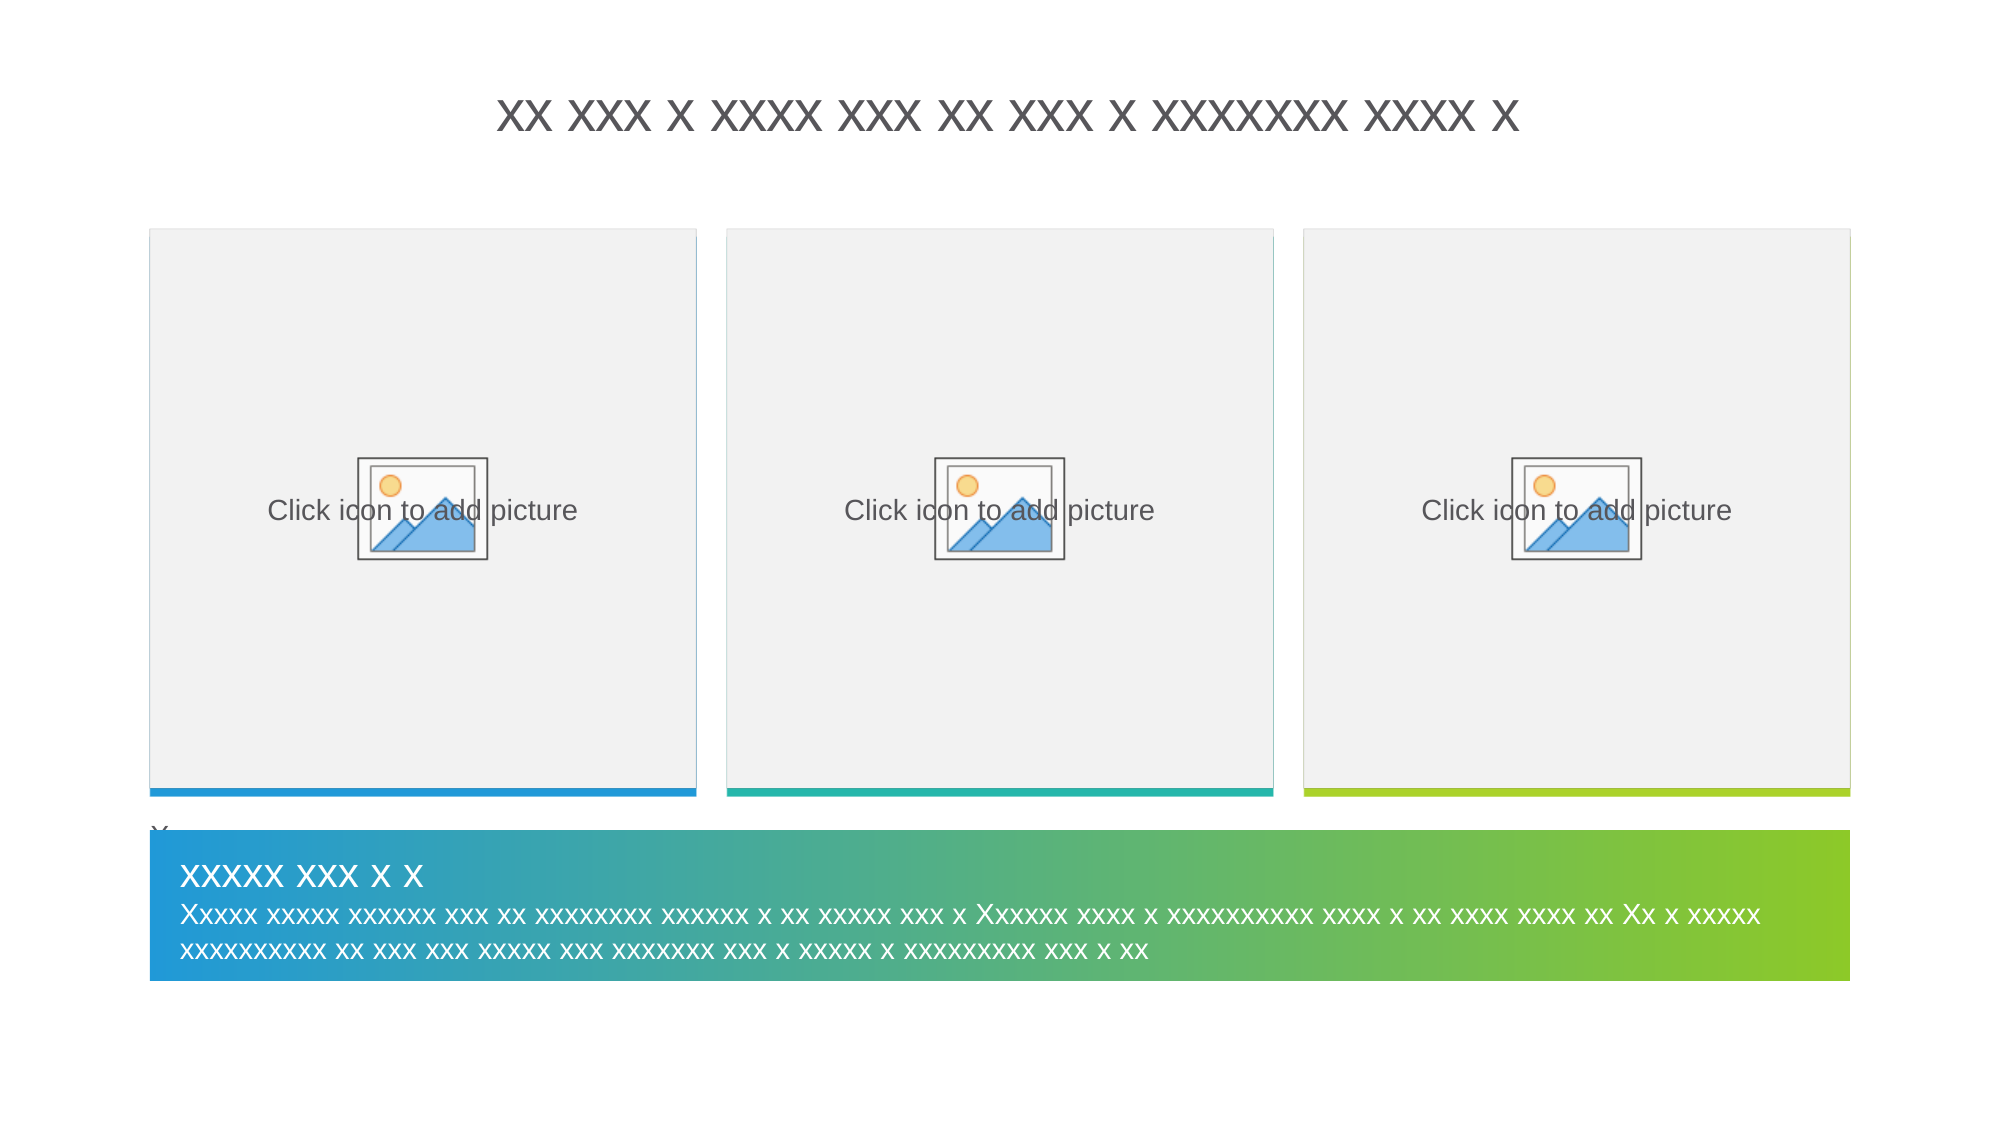

# xx xxx x xxxx xxx xx xxx x xxxxxxx xxxx x

Xxx xxxx xxxxxxxxxxx x xxxx
xxxxx xxx x x
Xxxxx xxxxx xxxxxx xxx xx xxxxxxxx xxxxxx x xx xxxxx xxx x Xxxxxx xxxx x xxxxxxxxxx xxxx x xx xxxx xxxx xx Xx x xxxxx xxxxxxxxxx xx xxx xxx xxxxx xxx xxxxxxx xxx x xxxxx x xxxxxxxxx xxx x xx